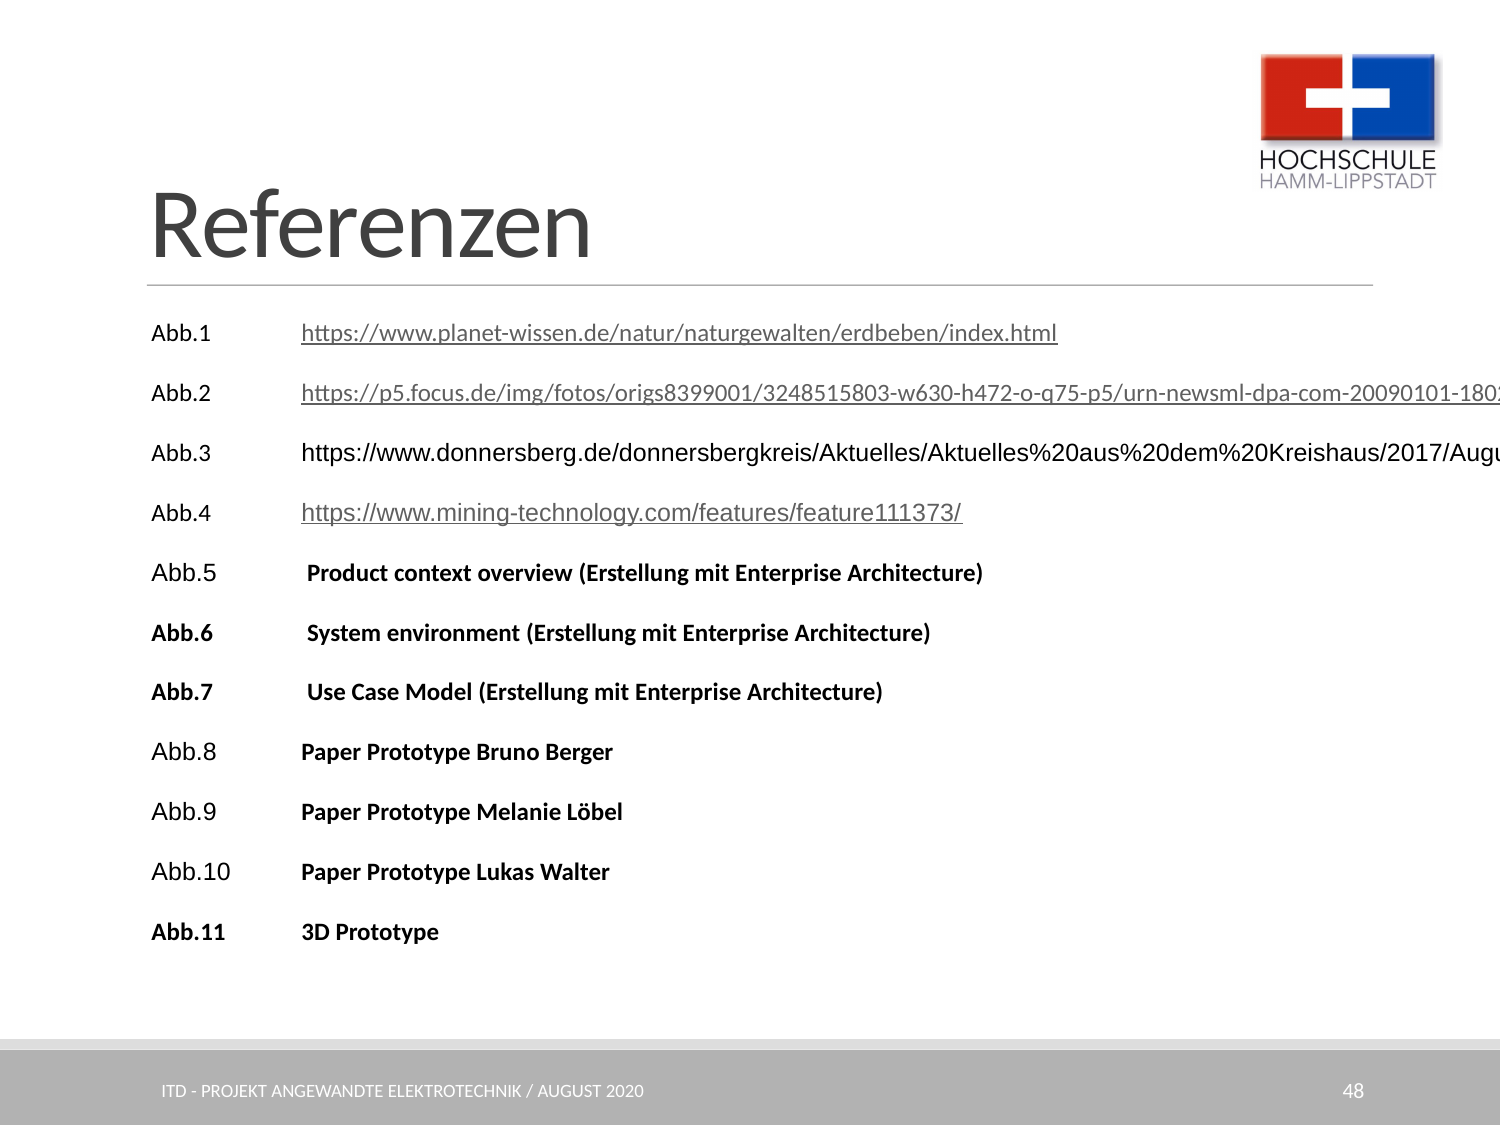

Referenzen
Abb.1	https://www.planet-wissen.de/natur/naturgewalten/erdbeben/index.html

Abb.2	https://p5.focus.de/img/fotos/origs8399001/3248515803-w630-h472-o-q75-p5/urn-newsml-dpa-com-20090101-180201-99-893310-large-4-3.jpg

Abb.3	https://www.donnersberg.de/donnersbergkreis/Aktuelles/Aktuelles%20aus%20dem%20Kreishaus/2017/August/Großübung%20erfolgreich%20bewältigt/

Abb.4 	https://www.mining-technology.com/features/feature111373/

Abb.5	 Product context overview (Erstellung mit Enterprise Architecture)

Abb.6	 System environment (Erstellung mit Enterprise Architecture)

Abb.7	 Use Case Model (Erstellung mit Enterprise Architecture)

Abb.8	Paper Prototype Bruno Berger

Abb.9	Paper Prototype Melanie Löbel

Abb.10	Paper Prototype Lukas Walter

Abb.11	3D Prototype

ITD - Projekt angewandte Elektrotechnik / August 2020
48